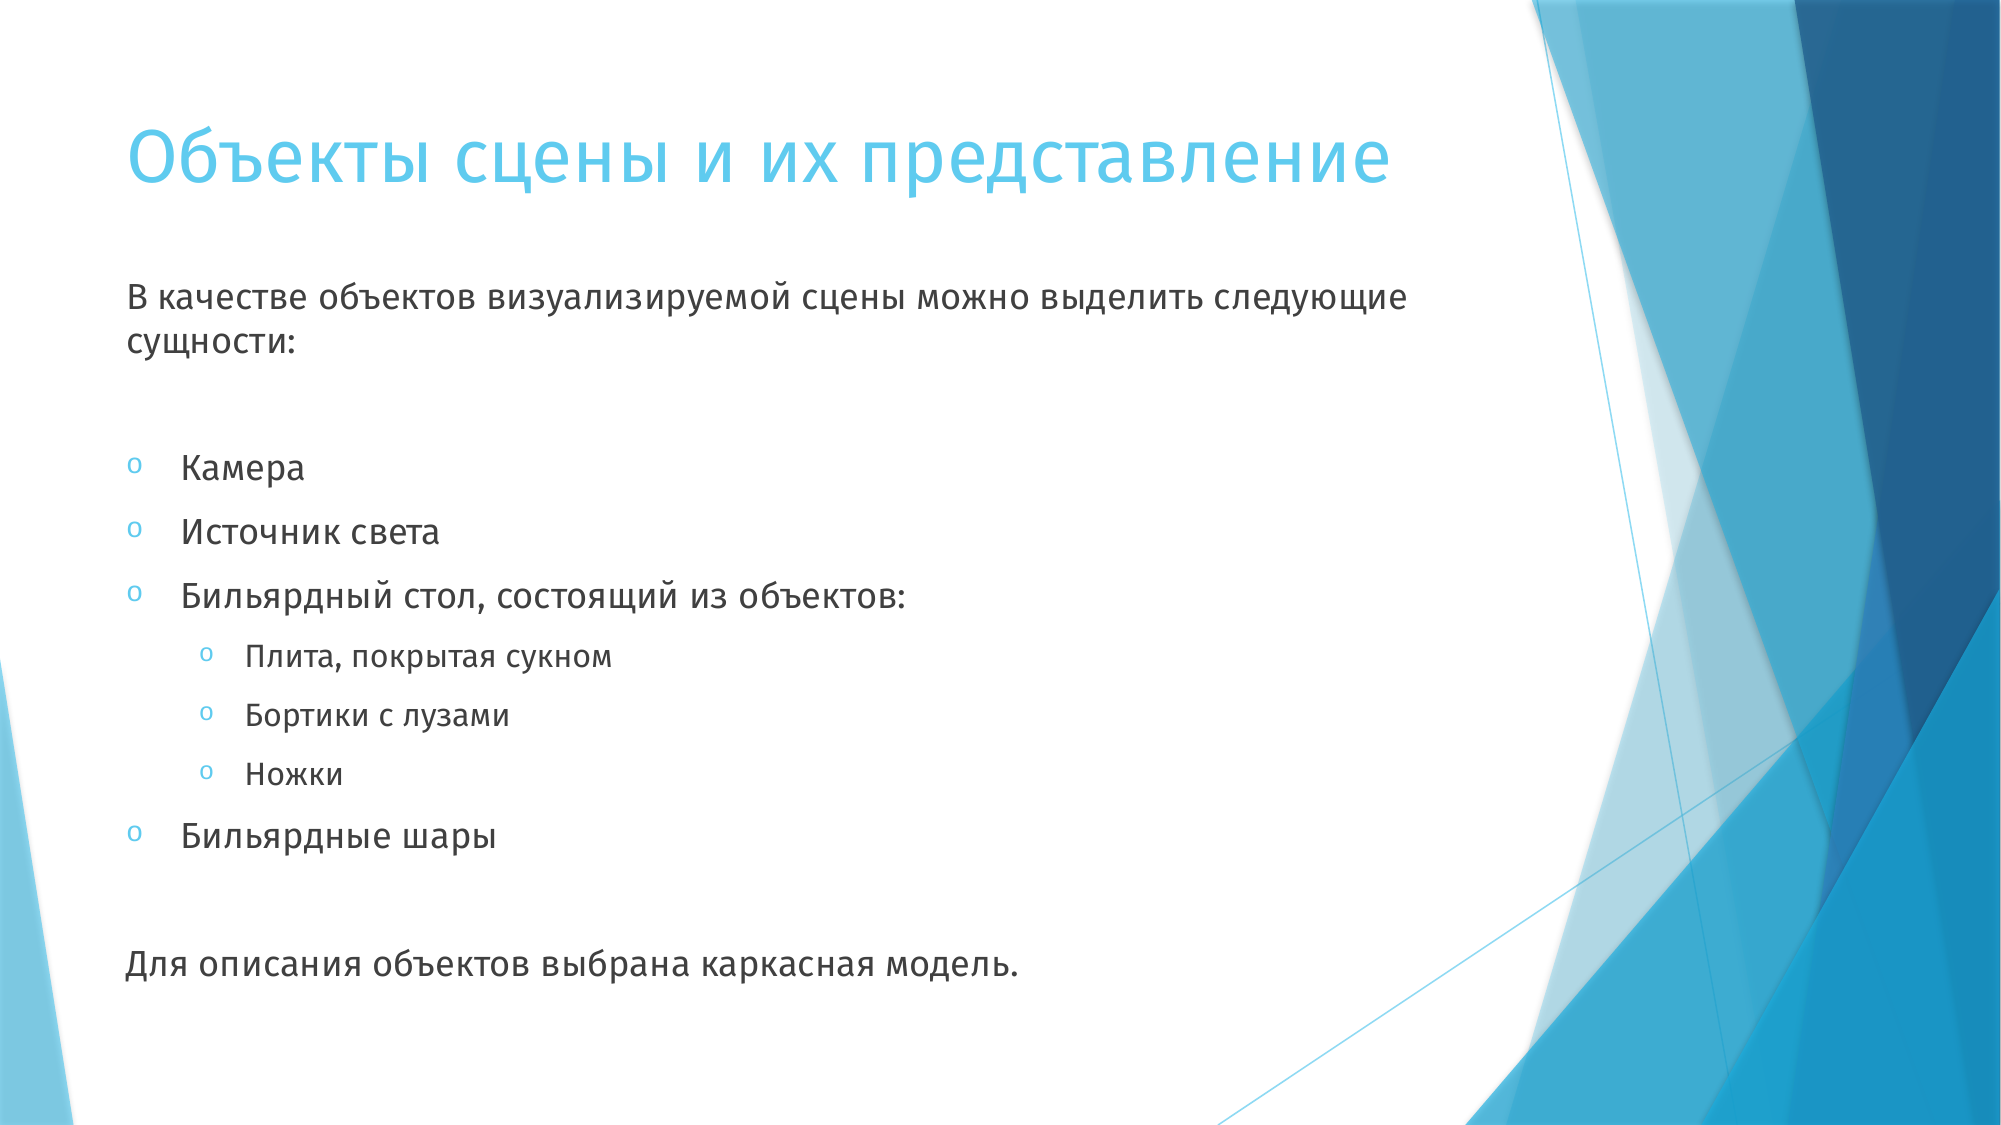

# Объекты сцены и их представление
В качестве объектов визуализируемой сцены можно выделить следующие сущности:

Камера
Источник света
Бильярдный стол, состоящий из объектов:
Плита, покрытая сукном
Бортики с лузами
Ножки
Бильярдные шары

Для описания объектов выбрана каркасная модель.